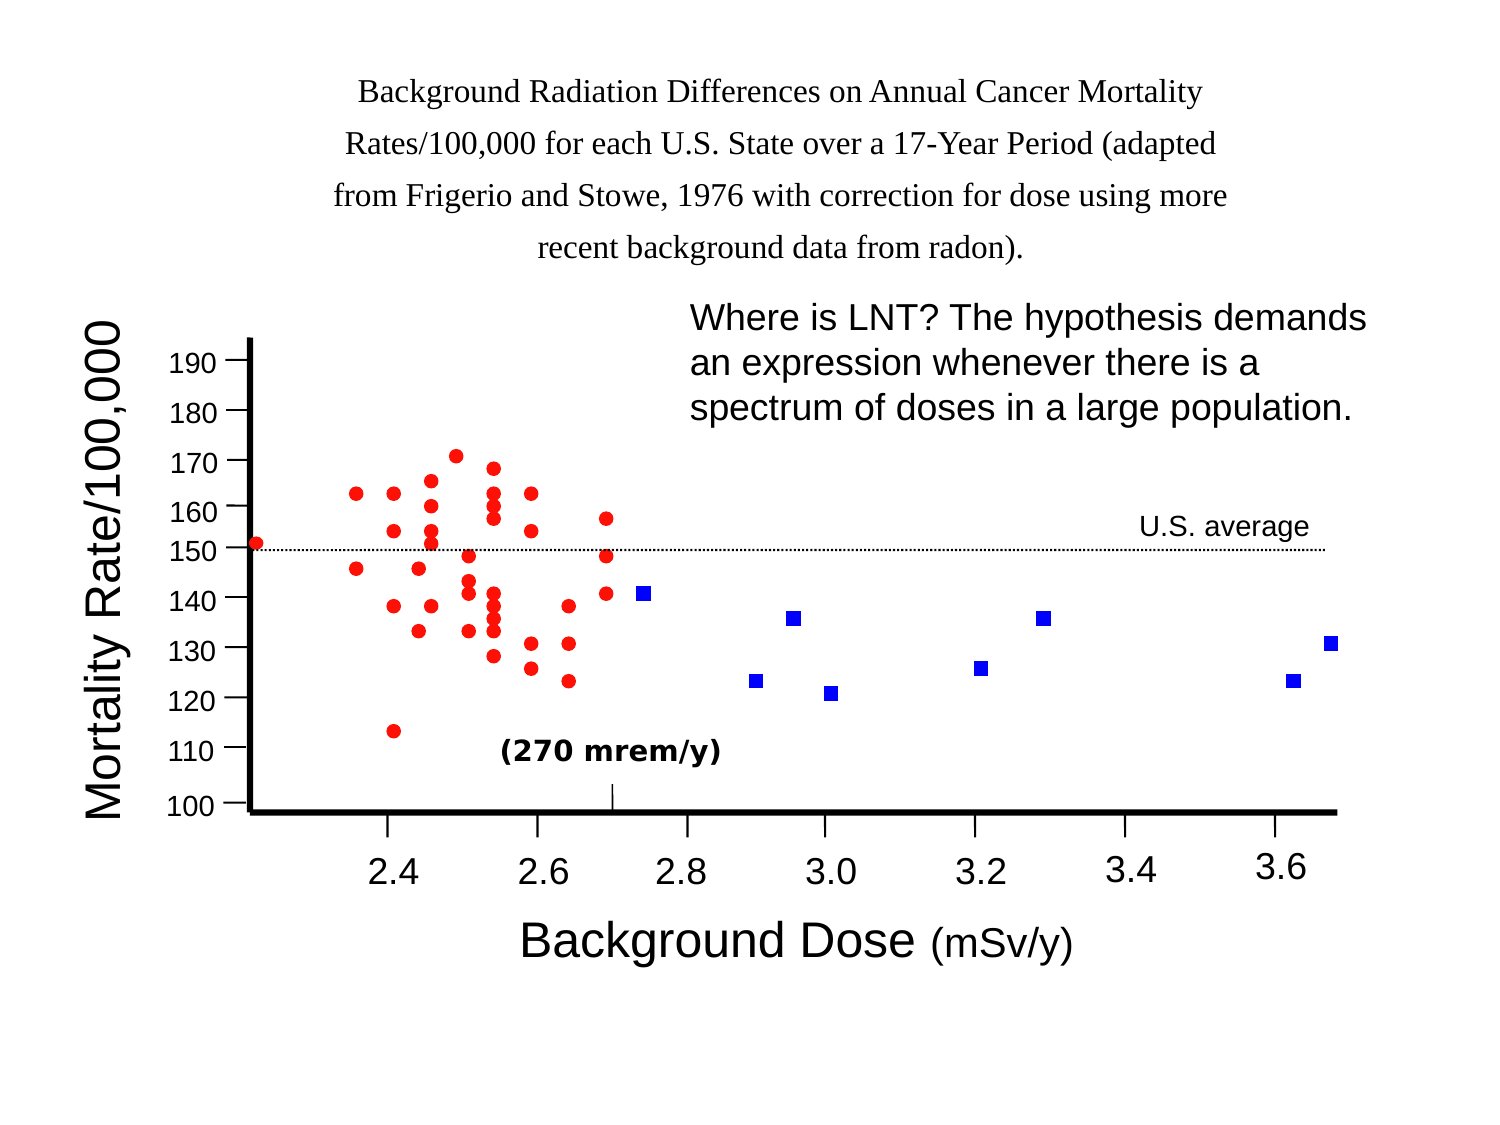

Background Radiation Differences on Annual Cancer Mortality Rates/100,000 for each U.S. State over a 17-Year Period (adapted from Frigerio and Stowe, 1976 with correction for dose using more recent background data from radon).

Where is LNT? The hypothesis demands an expression whenever there is a spectrum of doses in a large population.
   190

   180

   170

   160

U.S. average

   150

Mortality Rate/100,000

   140

   130

   120

(270 mrem/y)
   110

   100

3.6
3.4
2.4
2.6
2.8
3.0
3.2
Background Dose (mSv/y)